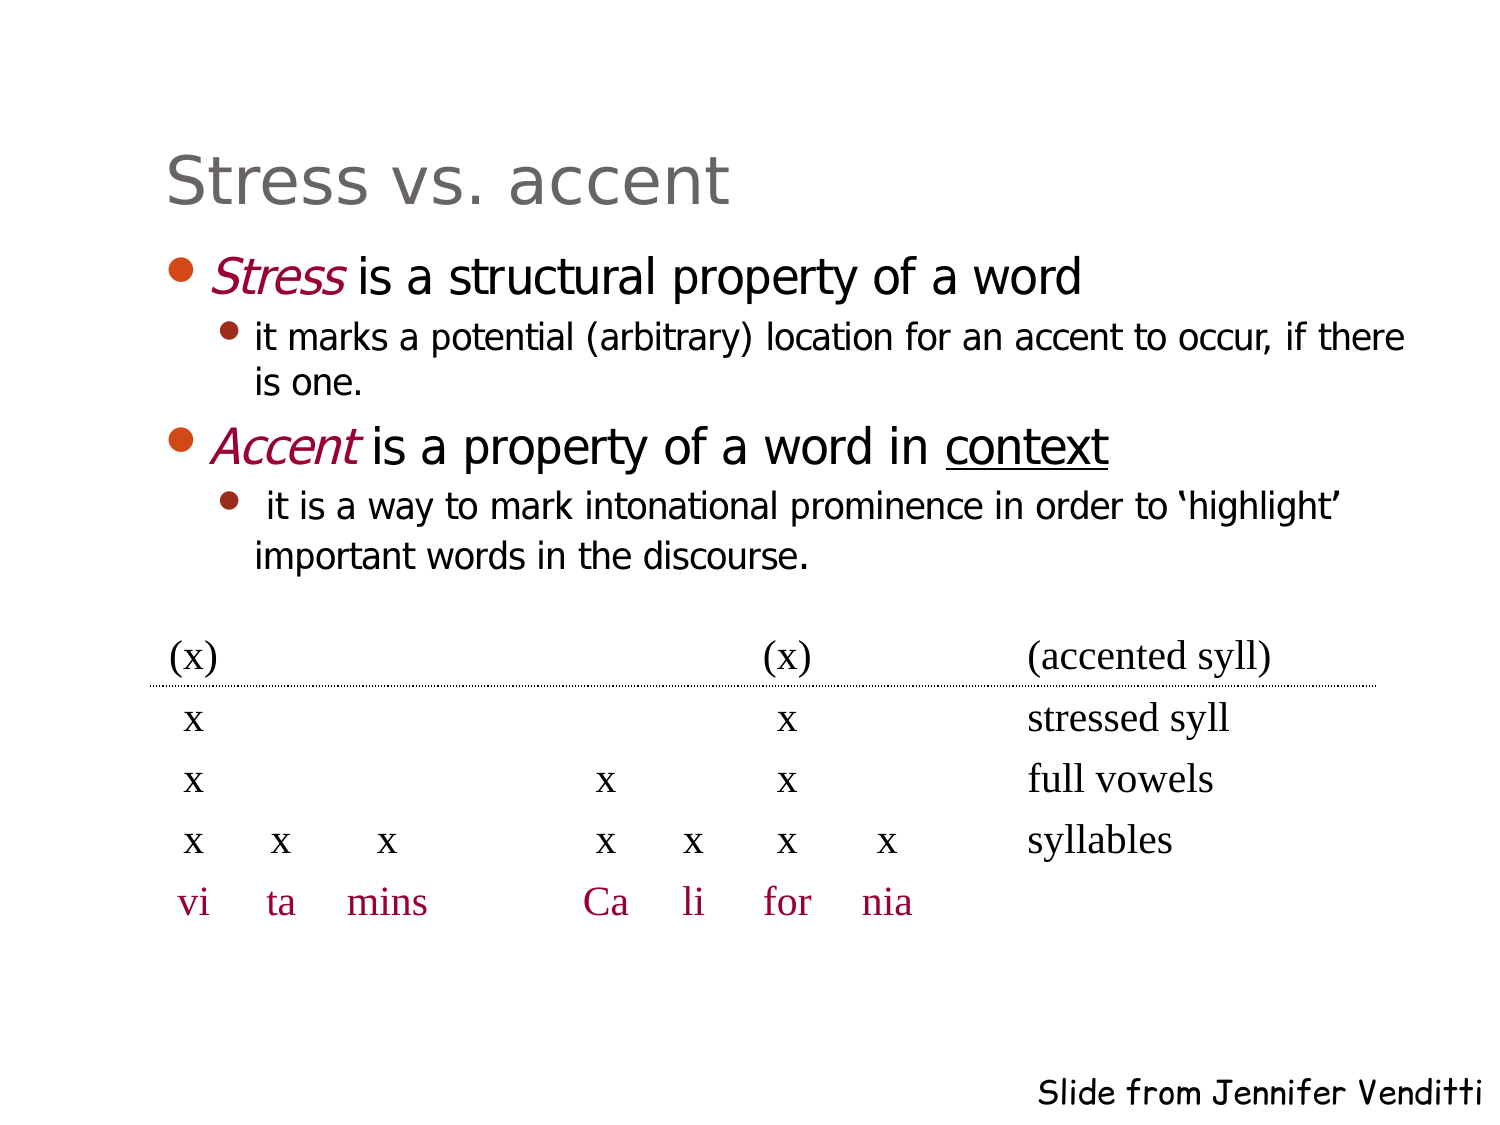

# Stress vs. accent
Stress is a structural property of a word
it marks a potential (arbitrary) location for an accent to occur, if there is one.
Accent is a property of a word in context
 it is a way to mark intonational prominence in order to ‘highlight’ important words in the discourse.
| (x) |  |  |  |  |  | (x) |  |  | (accented syll) |
| --- | --- | --- | --- | --- | --- | --- | --- | --- | --- |
| x |  |  |  |  |  | x |  |  | stressed syll |
| x |  |  |  | x |  | x |  |  | full vowels |
| x | x | x |  | x | x | x | x |  | syllables |
| vi | ta | mins |  | Ca | li | for | nia |  |  |
Slide from Jennifer Venditti